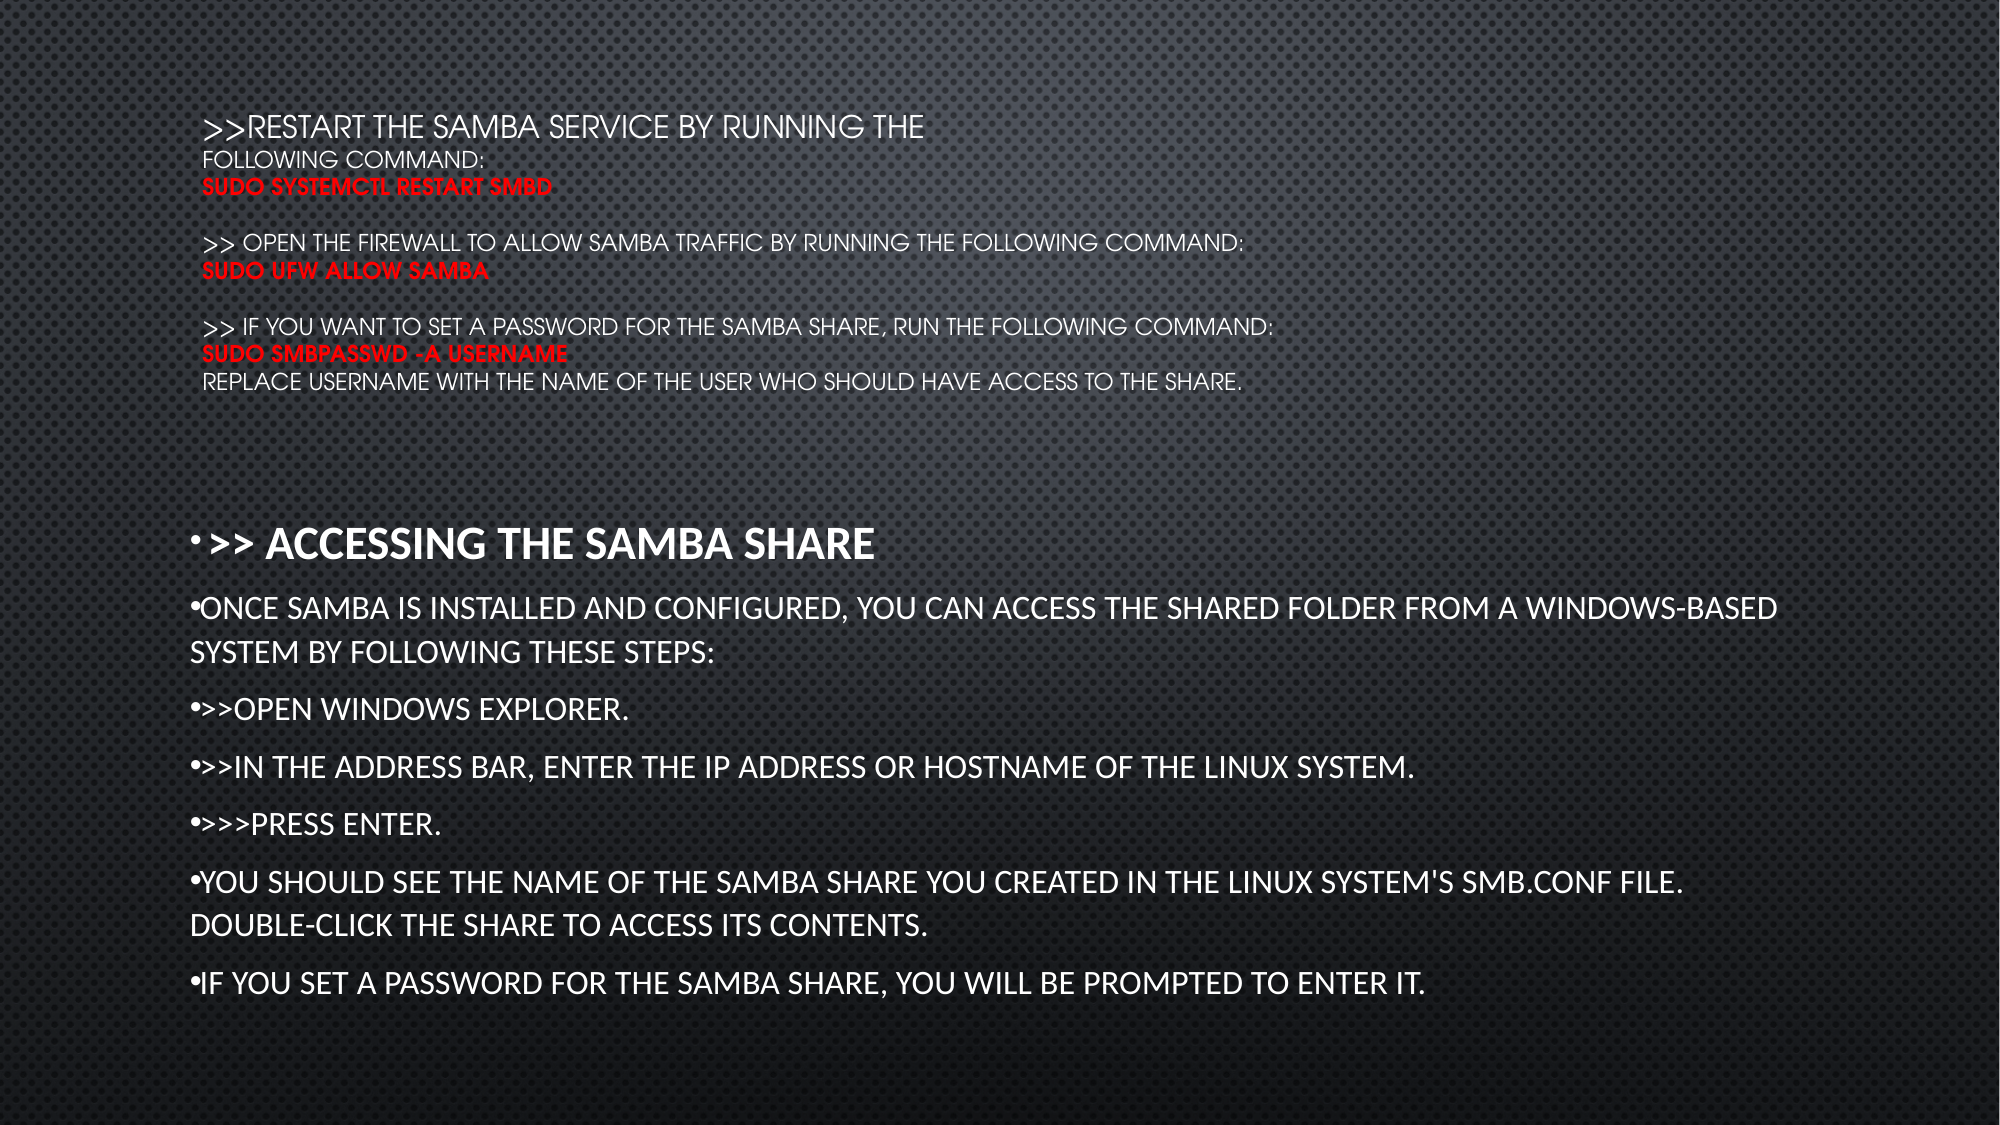

# >>Restart the Samba service by running the following command: sudo systemctl restart smbd >> Open the firewall to allow Samba traffic by running the following command: sudo ufw allow samba >> If you want to set a password for the Samba share, run the following command: sudo smbpasswd -a username Replace username with the name of the user who should have access to the share.
 >> Accessing the Samba Share
Once Samba is installed and configured, you can access the shared folder from a Windows-based system by following these steps:
>>Open Windows Explorer.
>>In the address bar, enter the IP address or hostname of the Linux system.
>>>Press Enter.
You should see the name of the Samba share you created in the Linux system's smb.conf file. Double-click the share to access its contents.
If you set a password for the Samba share, you will be prompted to enter it.